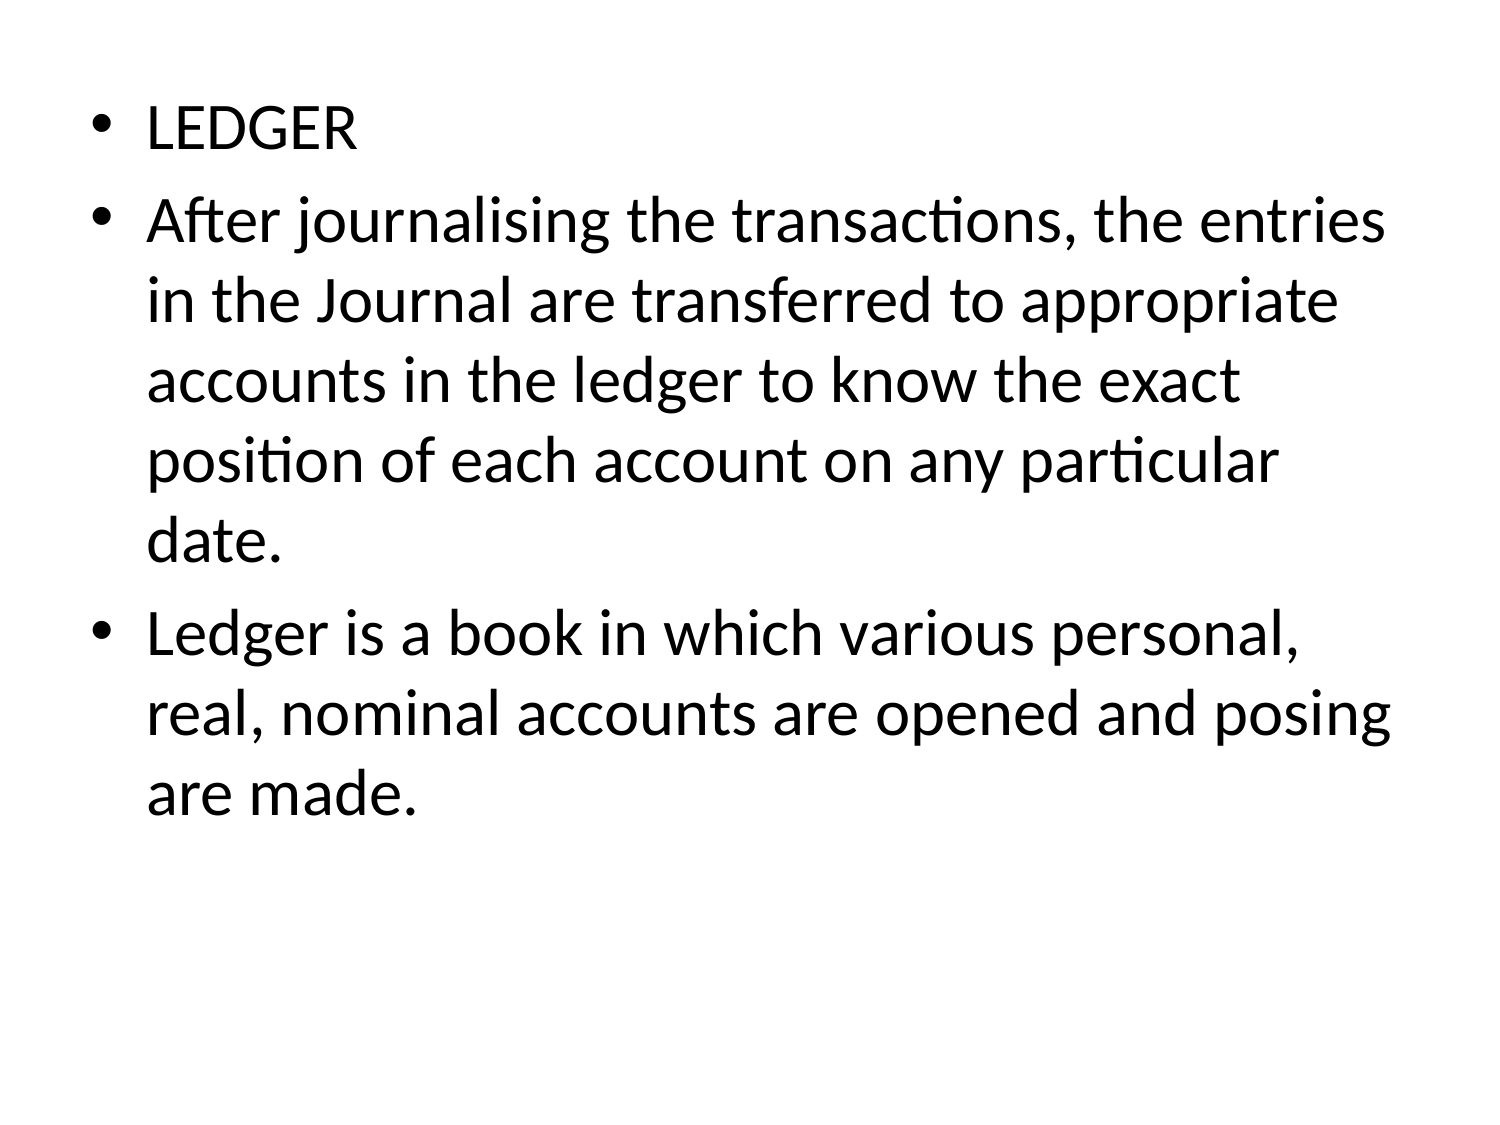

LEDGER
After journalising the transactions, the entries in the Journal are transferred to appropriate accounts in the ledger to know the exact position of each account on any particular date.
Ledger is a book in which various personal, real, nominal accounts are opened and posing are made.